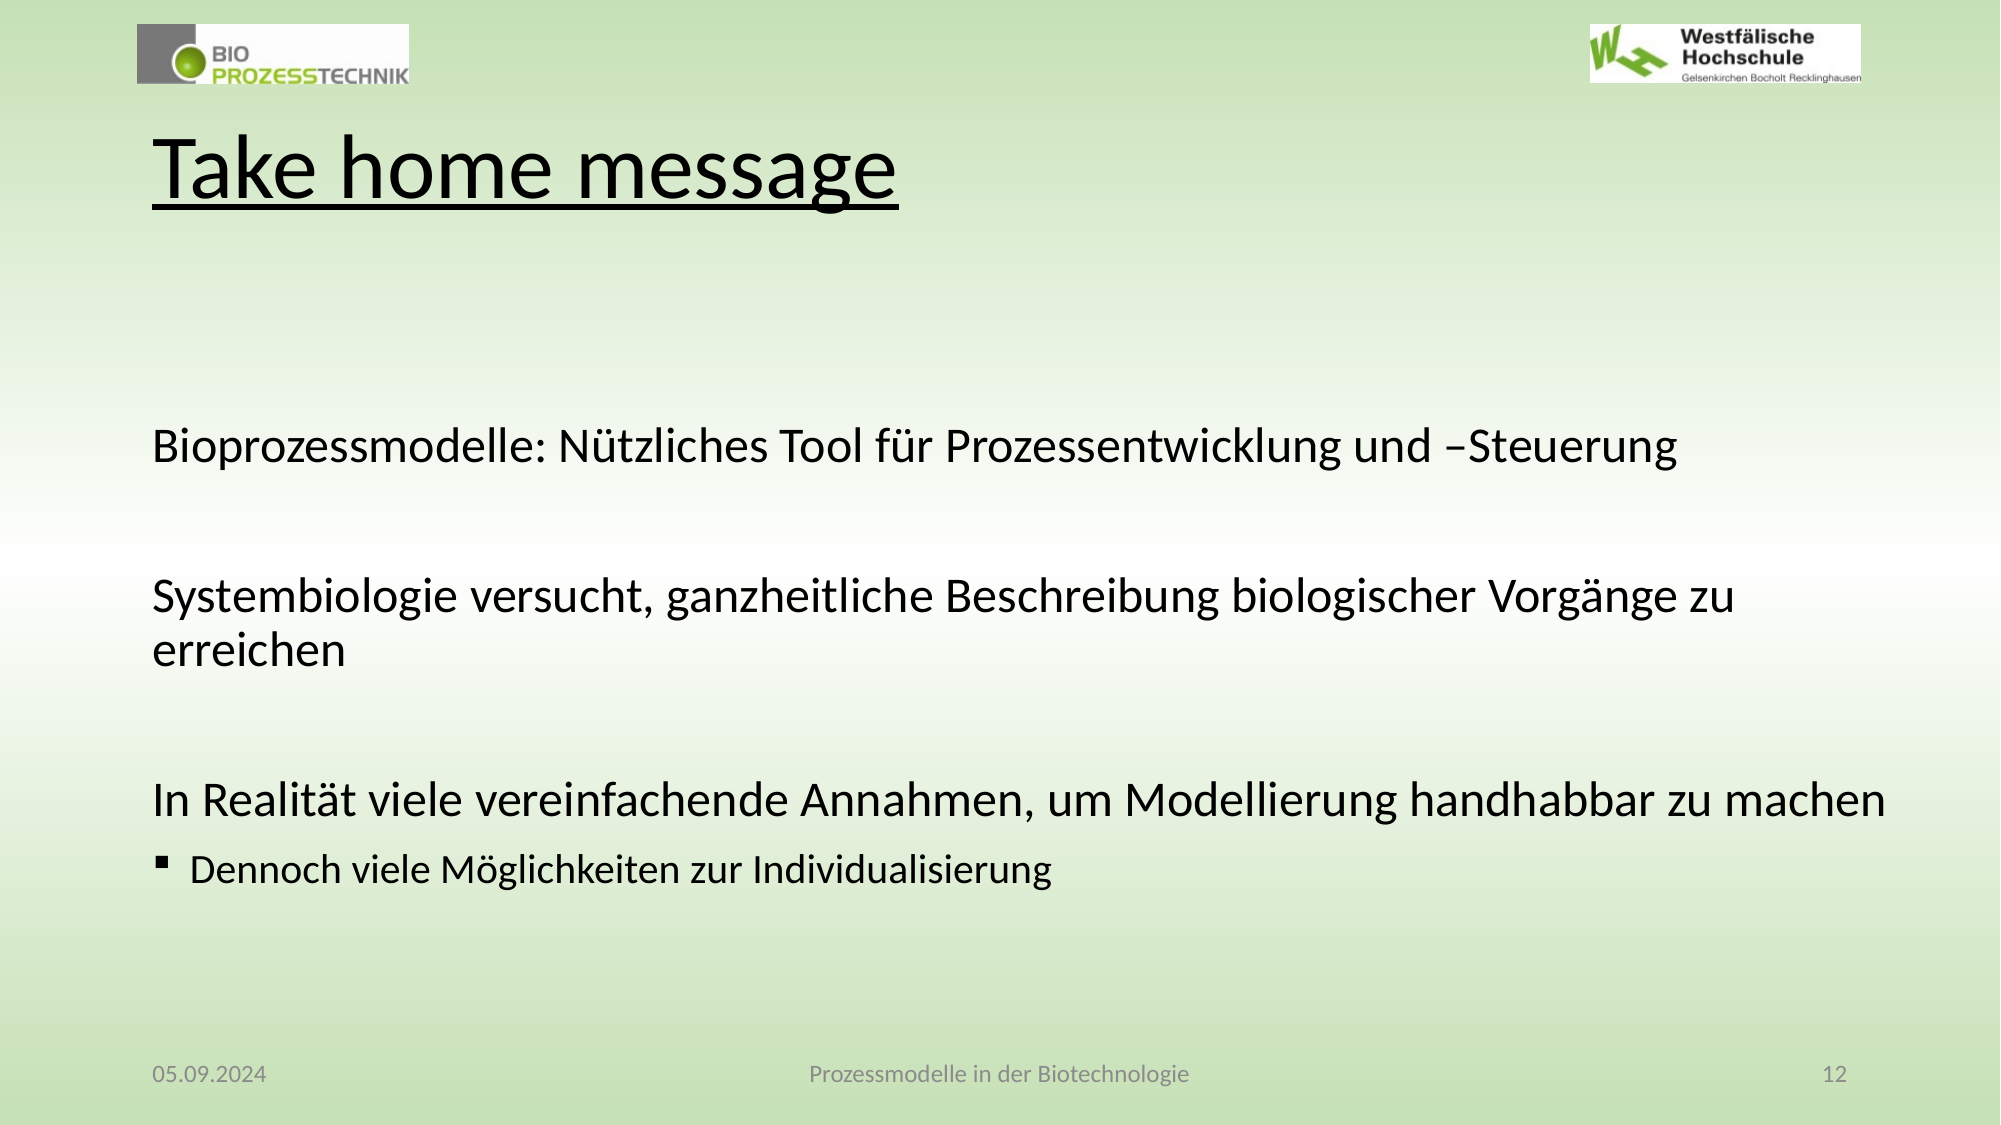

# Take home message
Bioprozessmodelle: Nützliches Tool für Prozessentwicklung und –Steuerung

Systembiologie versucht, ganzheitliche Beschreibung biologischer Vorgänge zu erreichen

In Realität viele vereinfachende Annahmen, um Modellierung handhabbar zu machen
Dennoch viele Möglichkeiten zur Individualisierung
05.09.2024
Prozessmodelle in der Biotechnologie
12